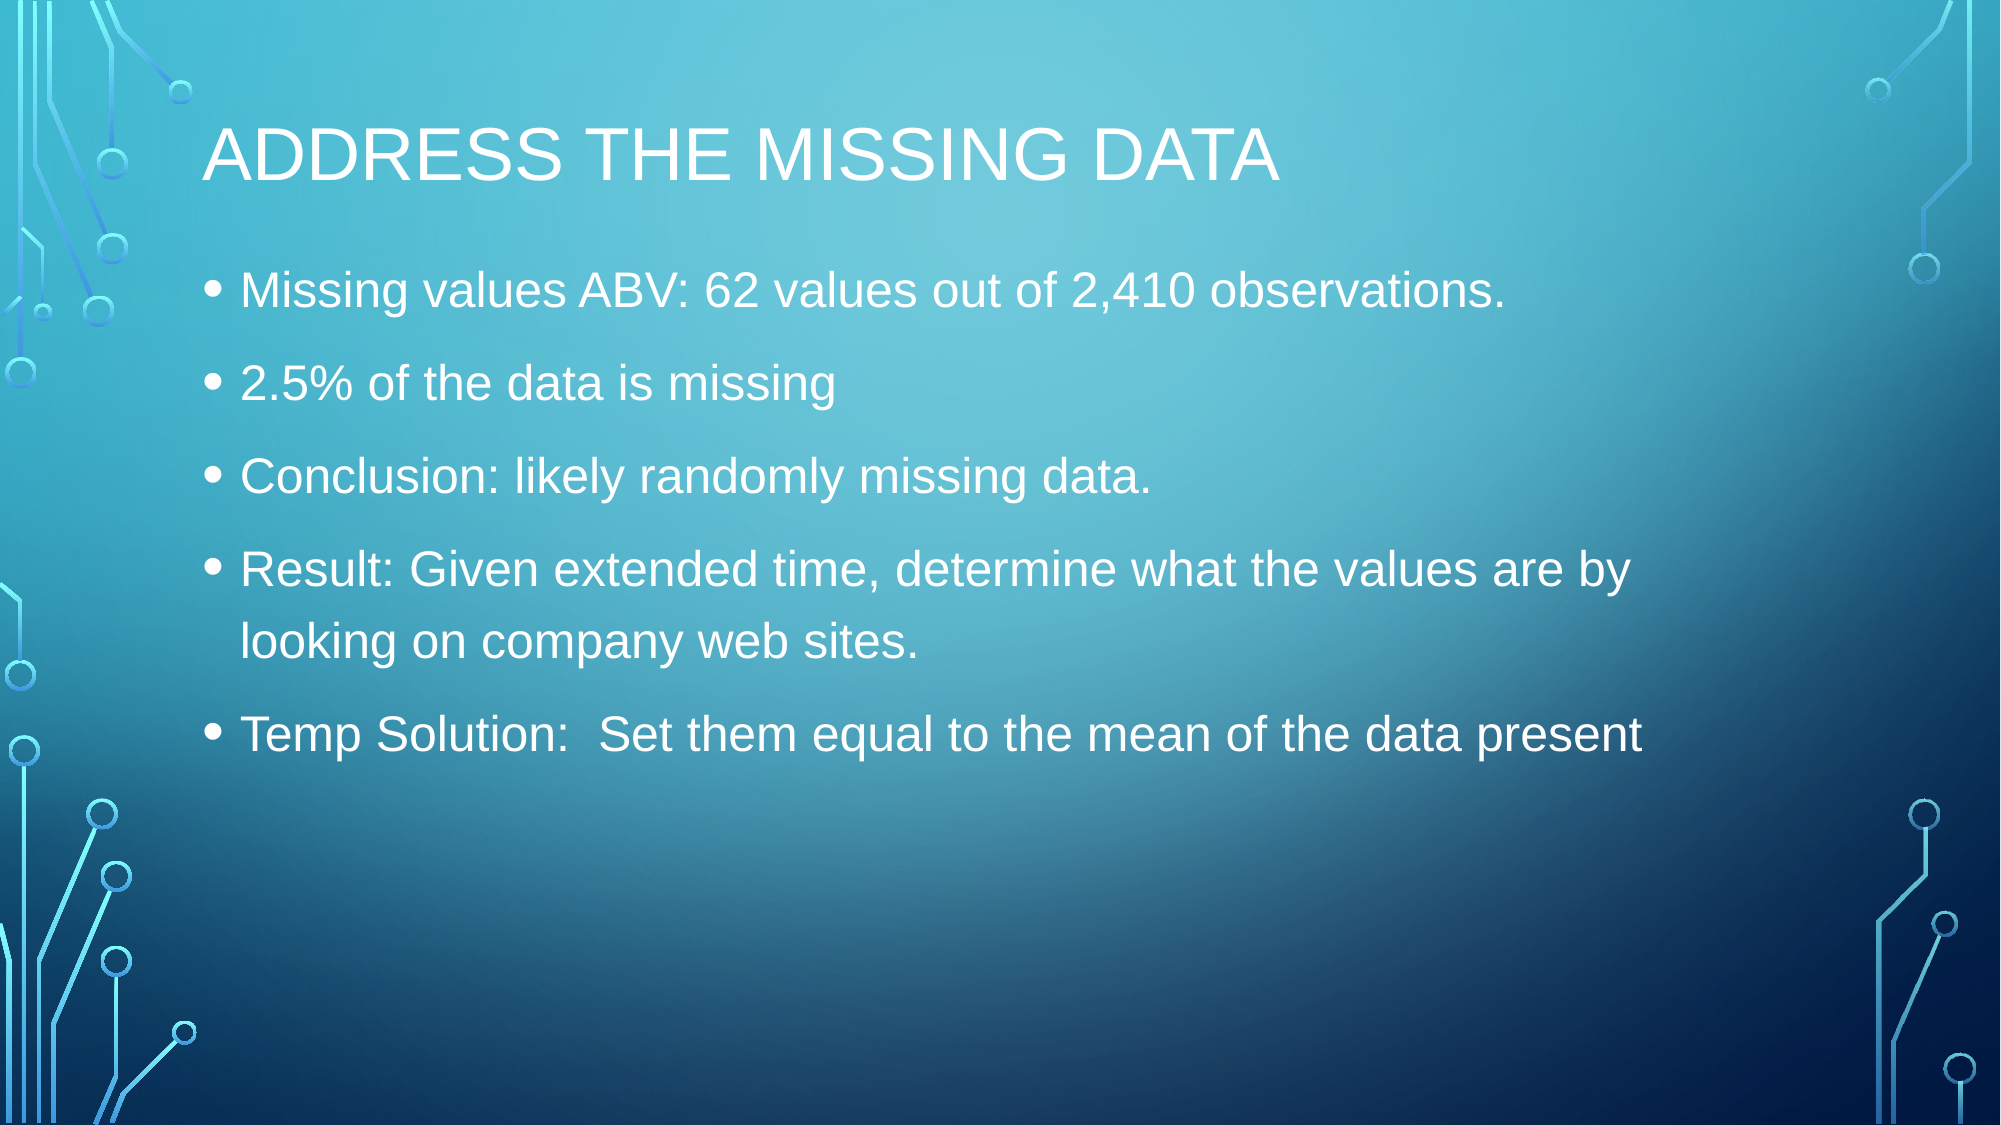

# Address the missing data
Missing values ABV: 62 values out of 2,410 observations.
2.5% of the data is missing
Conclusion: likely randomly missing data.
Result: Given extended time, determine what the values are by looking on company web sites.
Temp Solution:  Set them equal to the mean of the data present